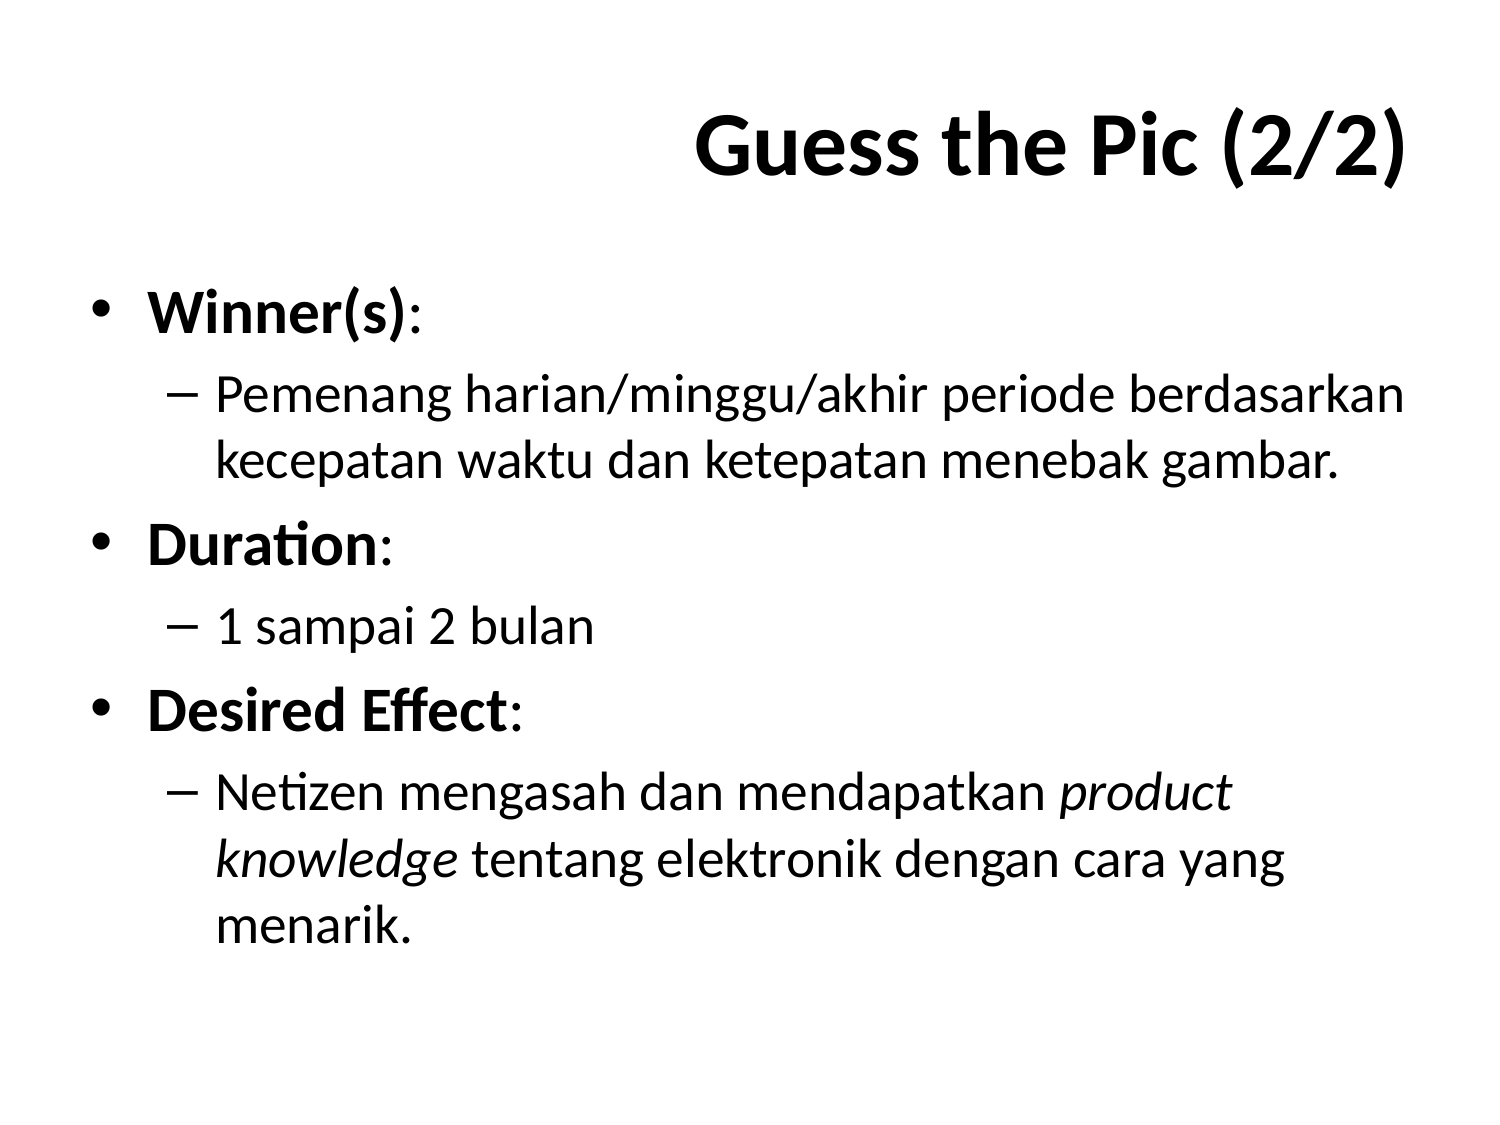

# Guess the Pic (2/2)
Winner(s):
Pemenang harian/minggu/akhir periode berdasarkan kecepatan waktu dan ketepatan menebak gambar.
Duration:
1 sampai 2 bulan
Desired Effect:
Netizen mengasah dan mendapatkan product knowledge tentang elektronik dengan cara yang menarik.